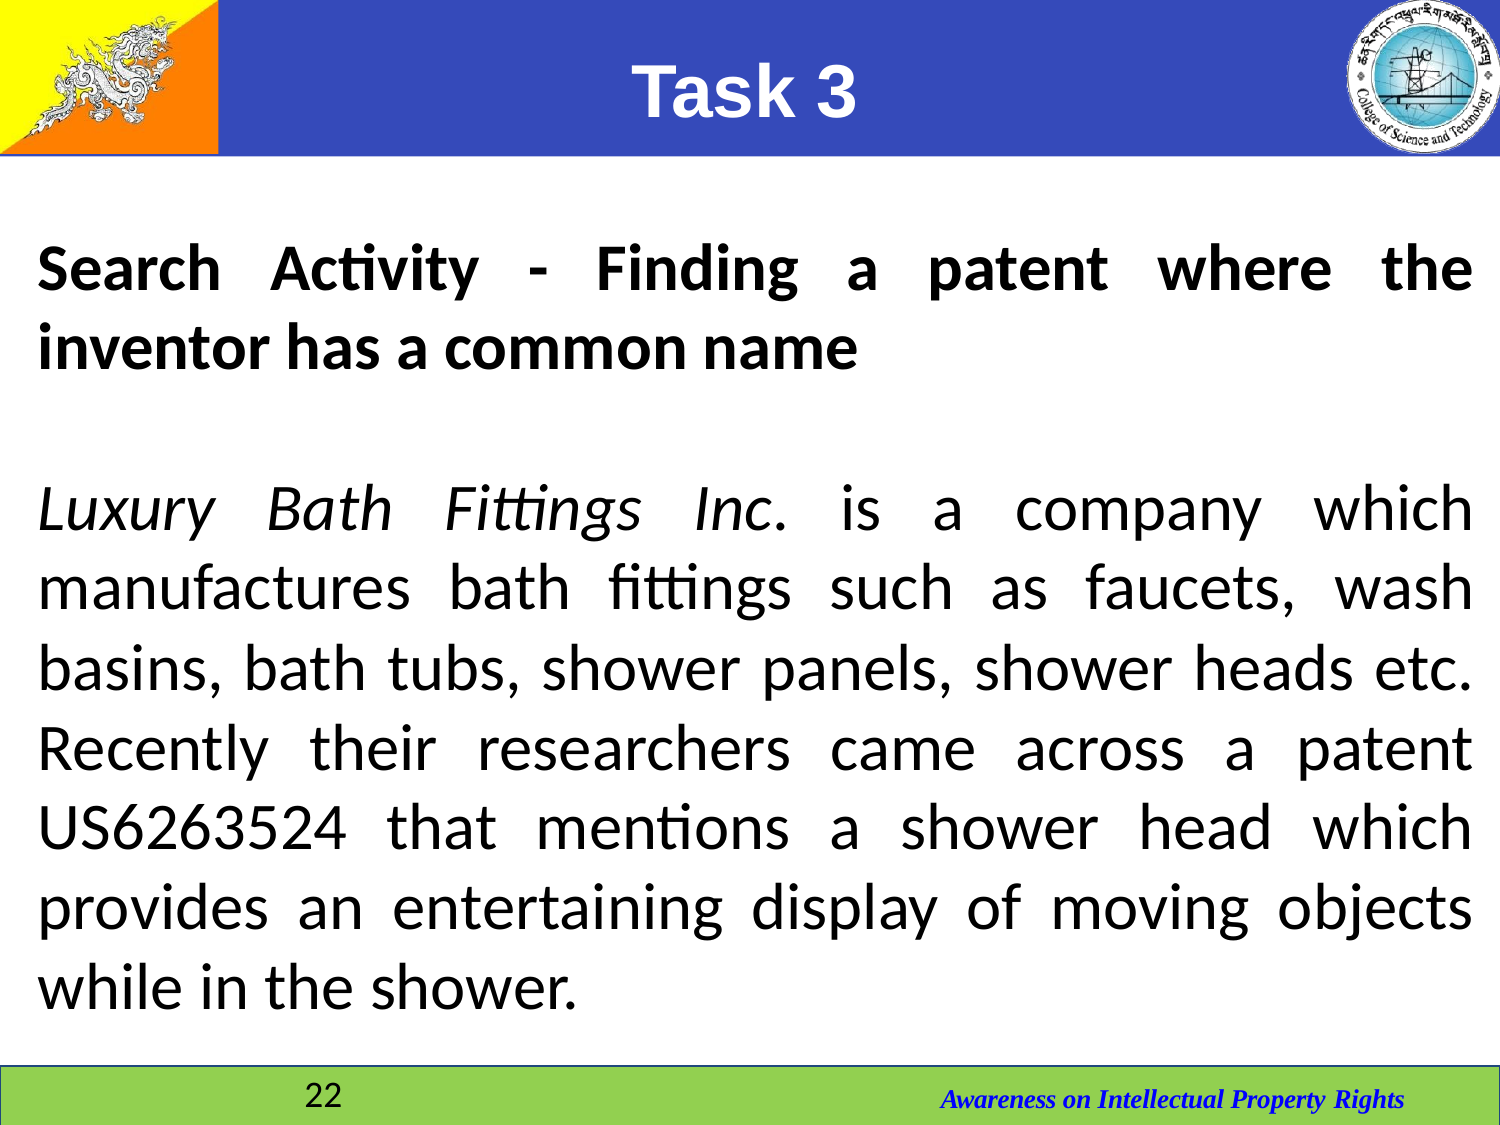

# Task 3
Search Activity - Finding a patent where the inventor has a common name

Luxury Bath Fittings Inc. is a company which manufactures bath fittings such as faucets, wash basins, bath tubs, shower panels, shower heads etc. Recently their researchers came across a patent US6263524 that mentions a shower head which provides an entertaining display of moving objects while in the shower.
22
Awareness on Intellectual Property Rights